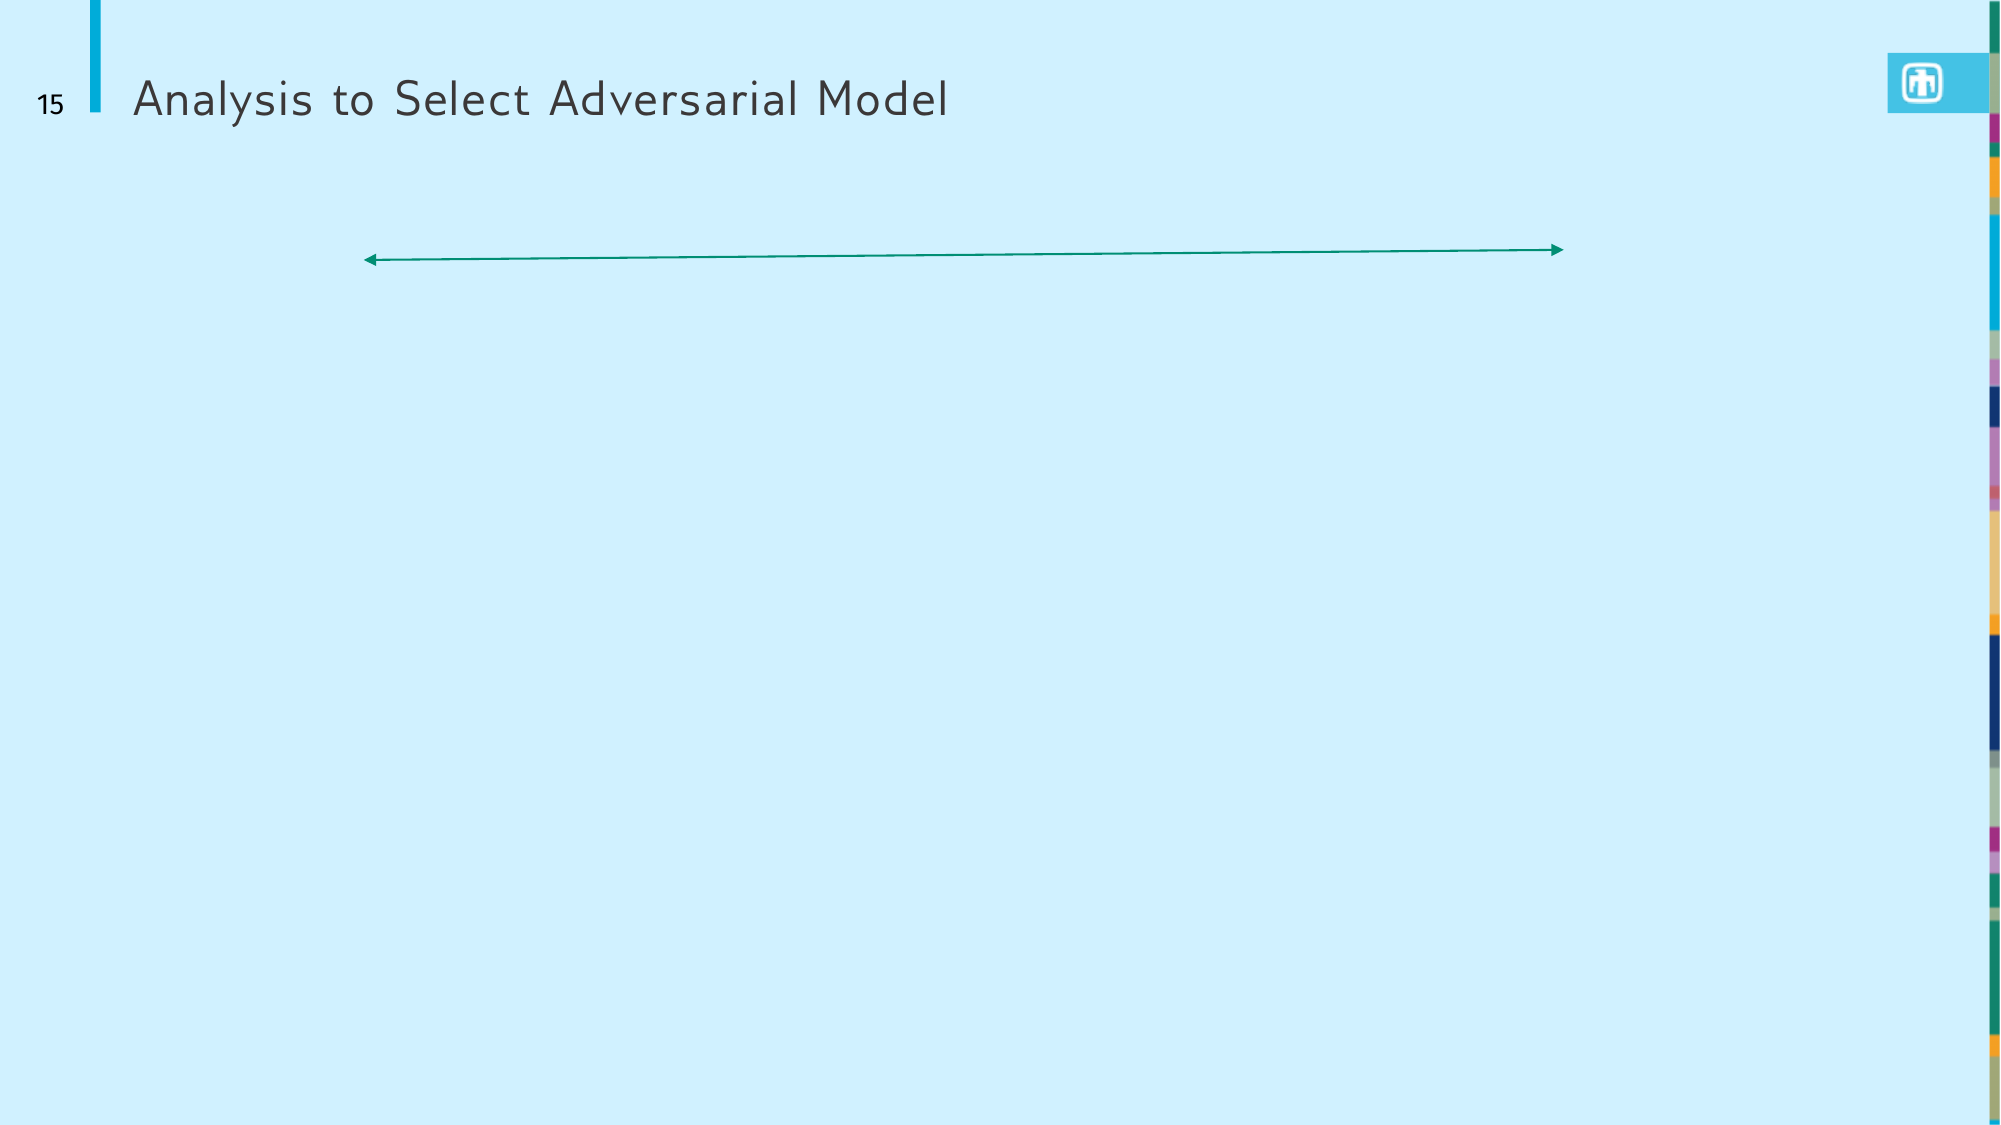

# Analysis to Select Adversarial Model
15